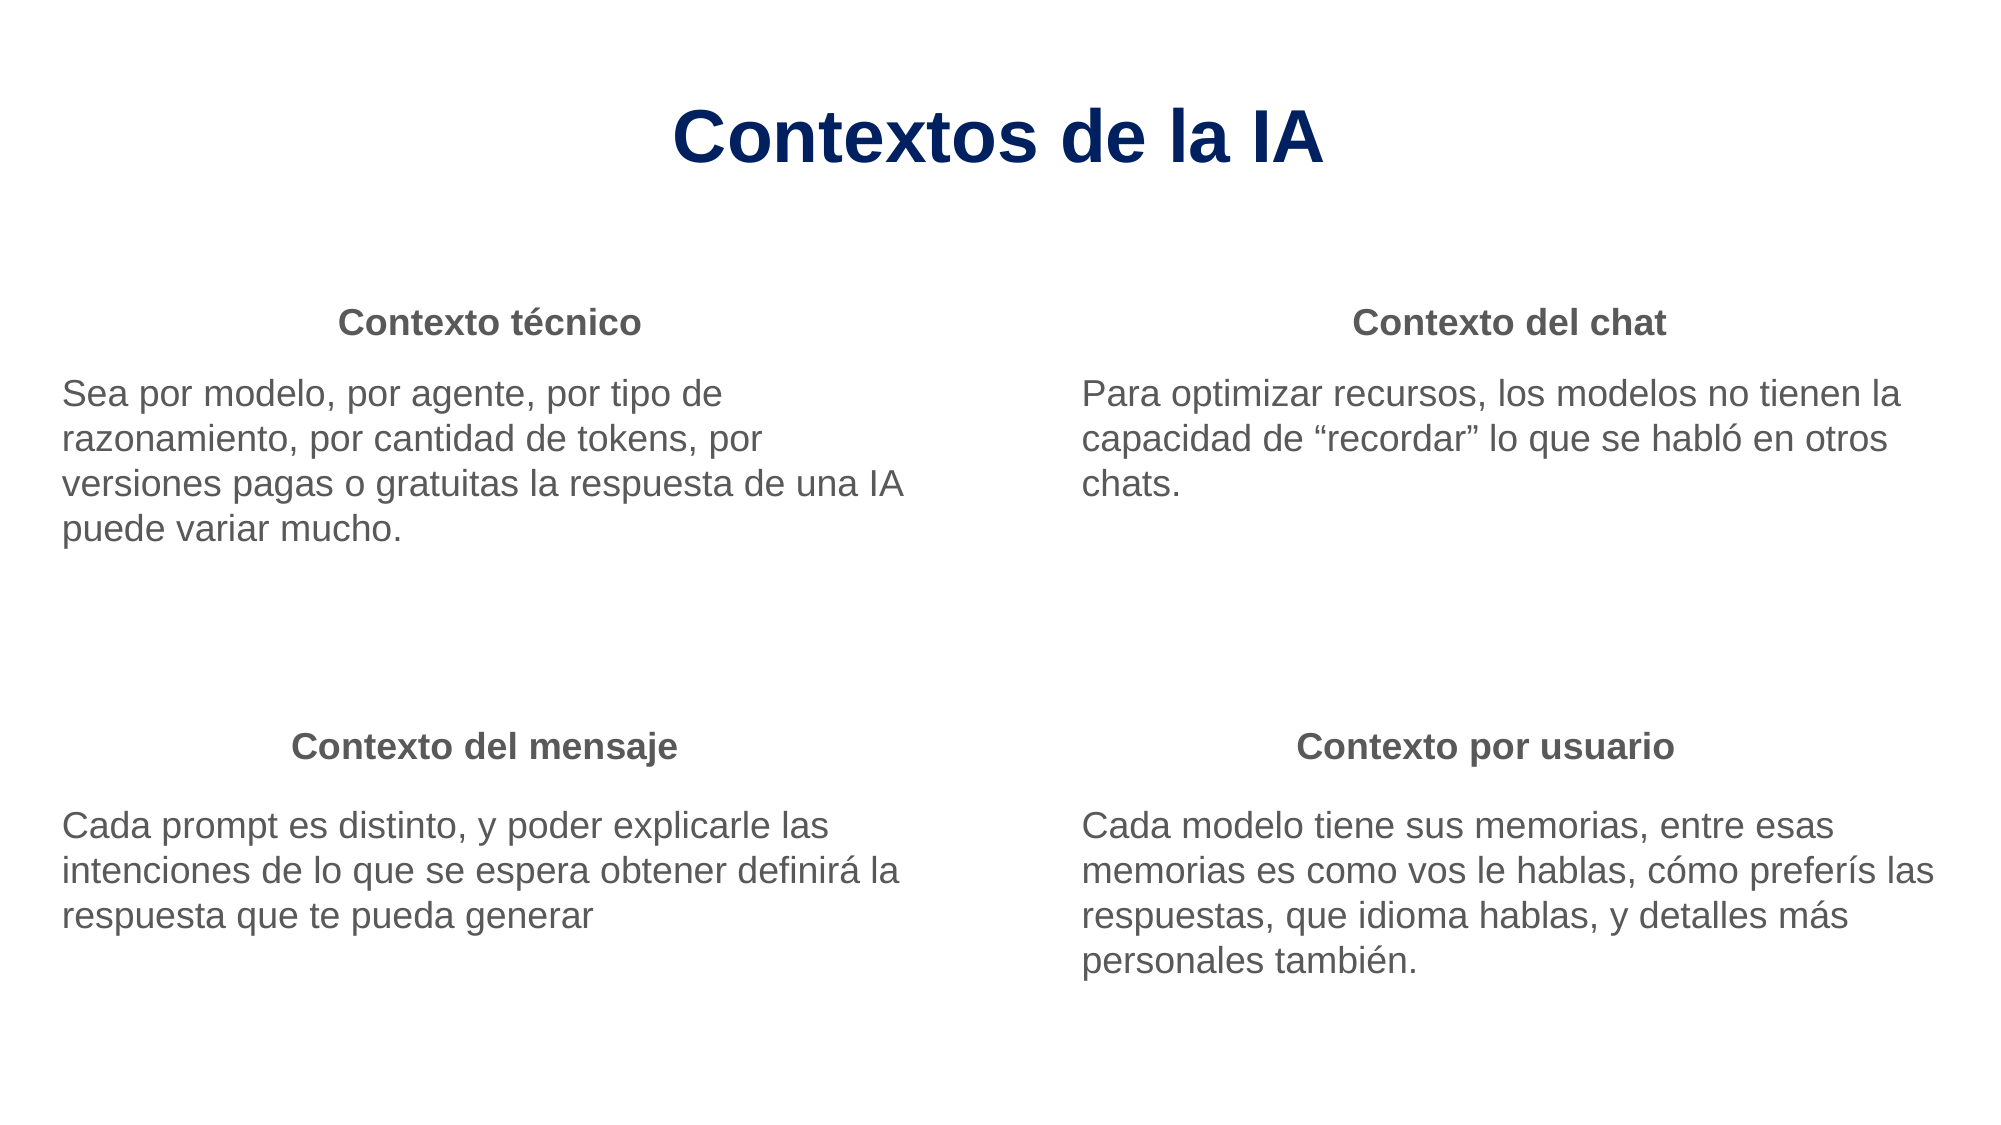

# Contextos de la IA
Contexto técnico
Sea por modelo, por agente, por tipo de razonamiento, por cantidad de tokens, por versiones pagas o gratuitas la respuesta de una IA puede variar mucho.
Contexto del chat
Para optimizar recursos, los modelos no tienen la capacidad de “recordar” lo que se habló en otros chats.
Contexto del mensaje
Cada prompt es distinto, y poder explicarle las intenciones de lo que se espera obtener definirá la respuesta que te pueda generar
Contexto por usuario
Cada modelo tiene sus memorias, entre esas memorias es como vos le hablas, cómo preferís las respuestas, que idioma hablas, y detalles más personales también.